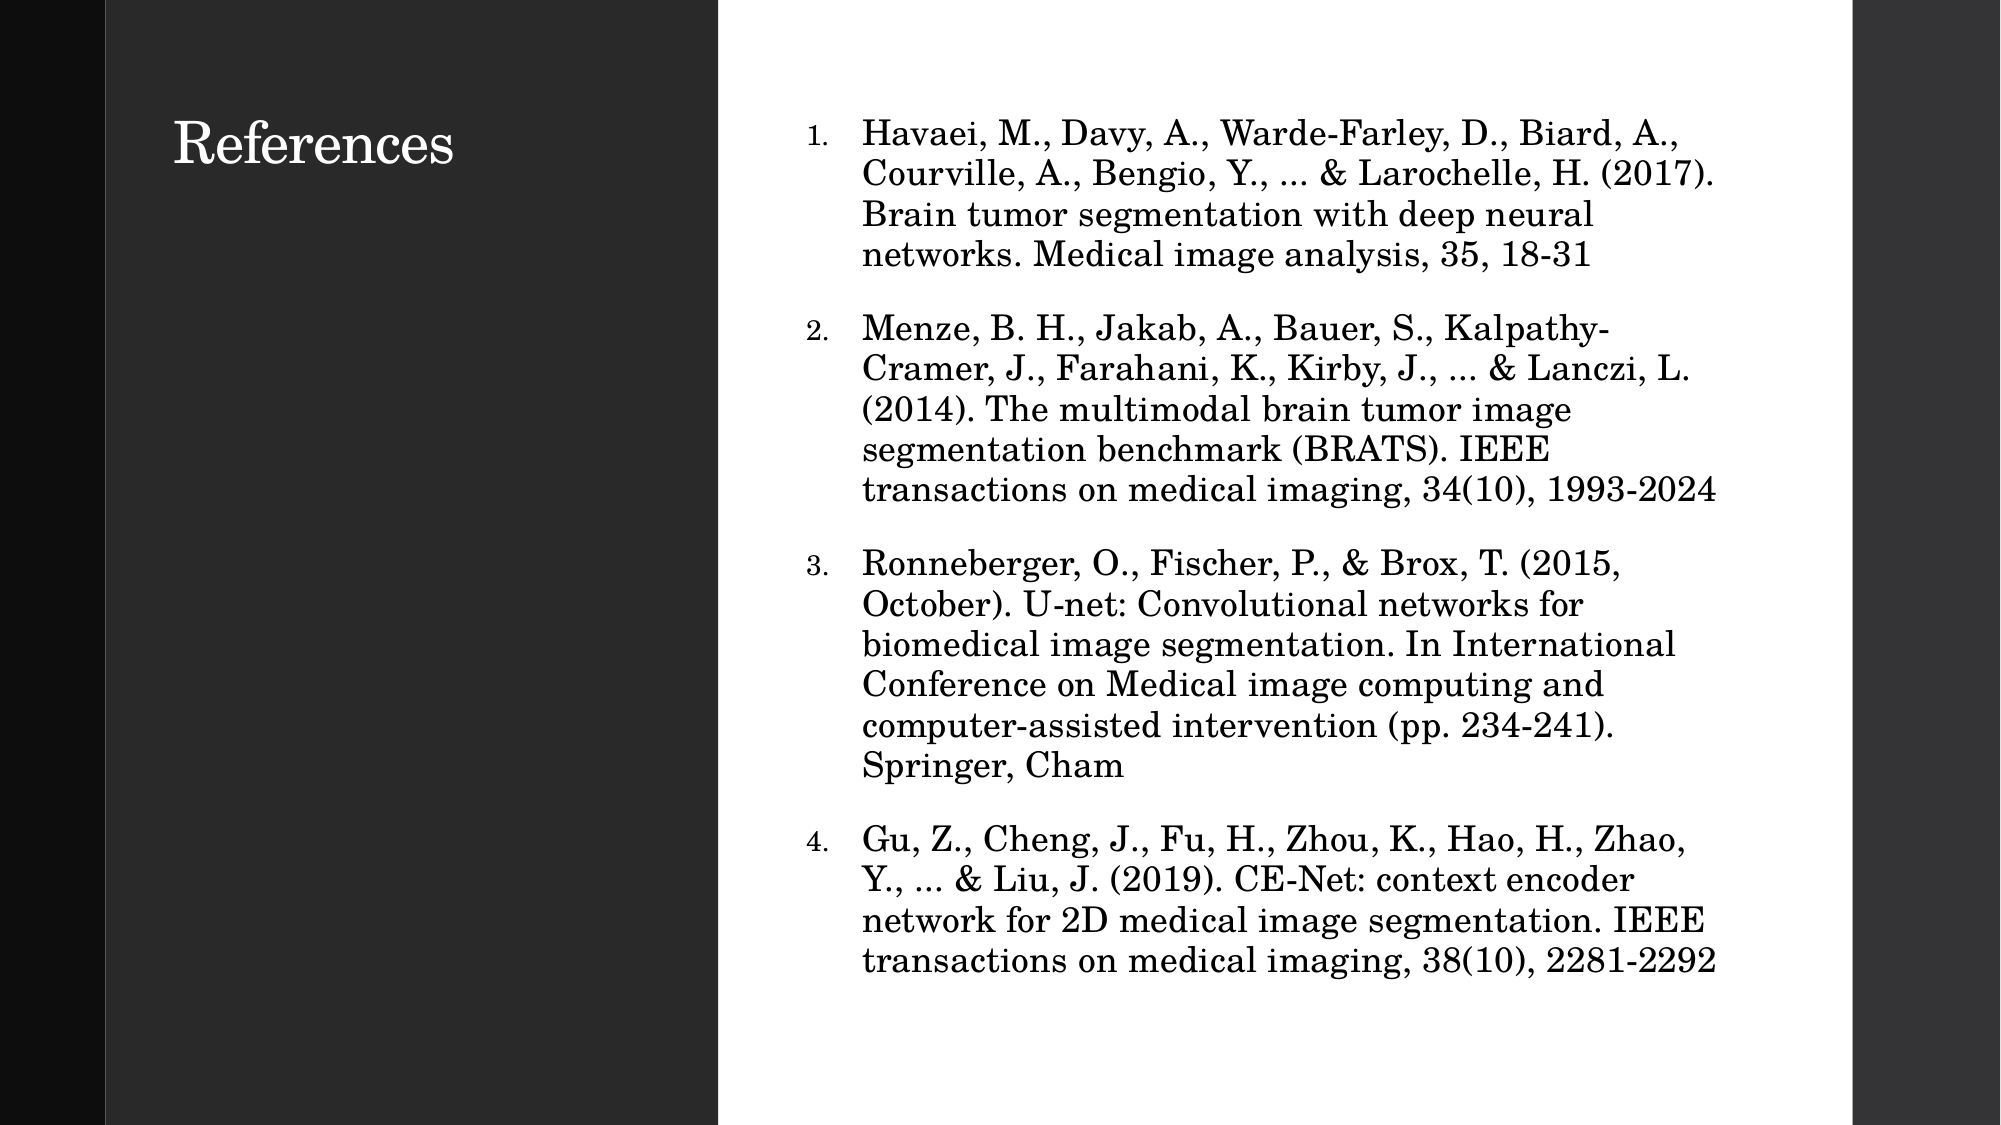

# References
Havaei, M., Davy, A., Warde-Farley, D., Biard, A., Courville, A., Bengio, Y., ... & Larochelle, H. (2017). Brain tumor segmentation with deep neural networks. Medical image analysis, 35, 18-31
Menze, B. H., Jakab, A., Bauer, S., Kalpathy-Cramer, J., Farahani, K., Kirby, J., ... & Lanczi, L. (2014). The multimodal brain tumor image segmentation benchmark (BRATS). IEEE transactions on medical imaging, 34(10), 1993-2024
Ronneberger, O., Fischer, P., & Brox, T. (2015, October). U-net: Convolutional networks for biomedical image segmentation. In International Conference on Medical image computing and computer-assisted intervention (pp. 234-241). Springer, Cham
Gu, Z., Cheng, J., Fu, H., Zhou, K., Hao, H., Zhao, Y., ... & Liu, J. (2019). CE-Net: context encoder network for 2D medical image segmentation. IEEE transactions on medical imaging, 38(10), 2281-2292